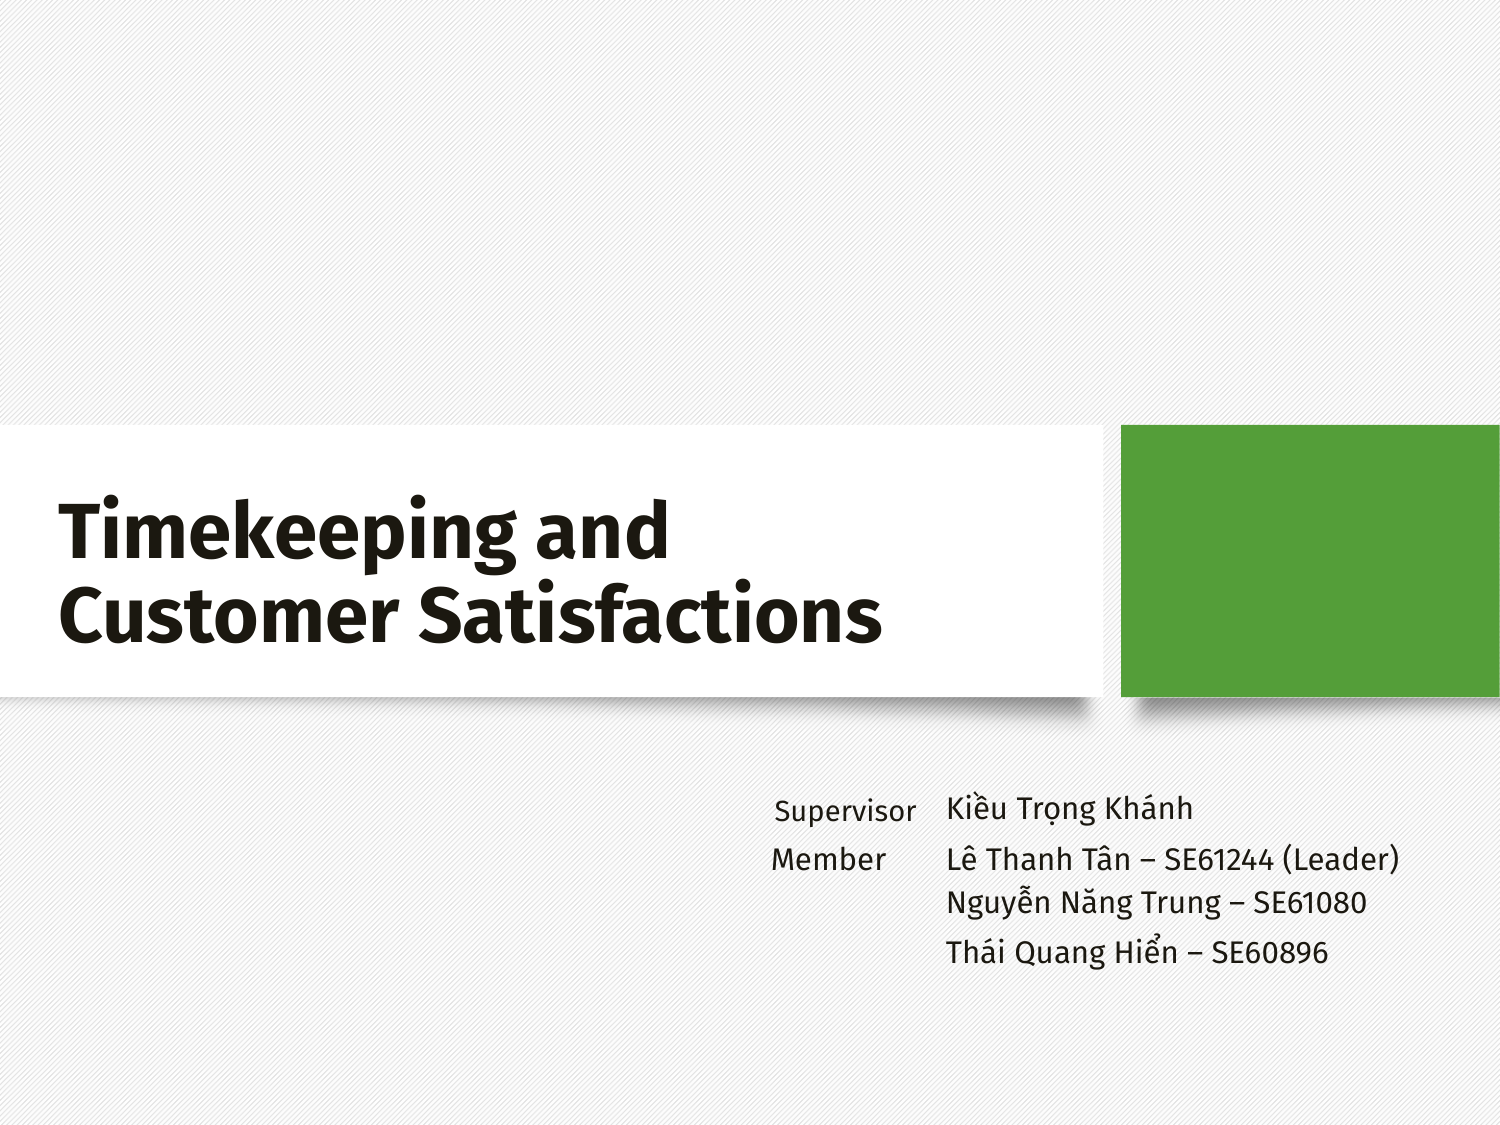

# Timekeeping and Customer Satisfactions
Kiều Trọng Khánh
Supervisor
Member
Lê Thanh Tân – SE61244 (Leader)
Nguyễn Năng Trung – SE61080
Thái Quang Hiển – SE60896
1